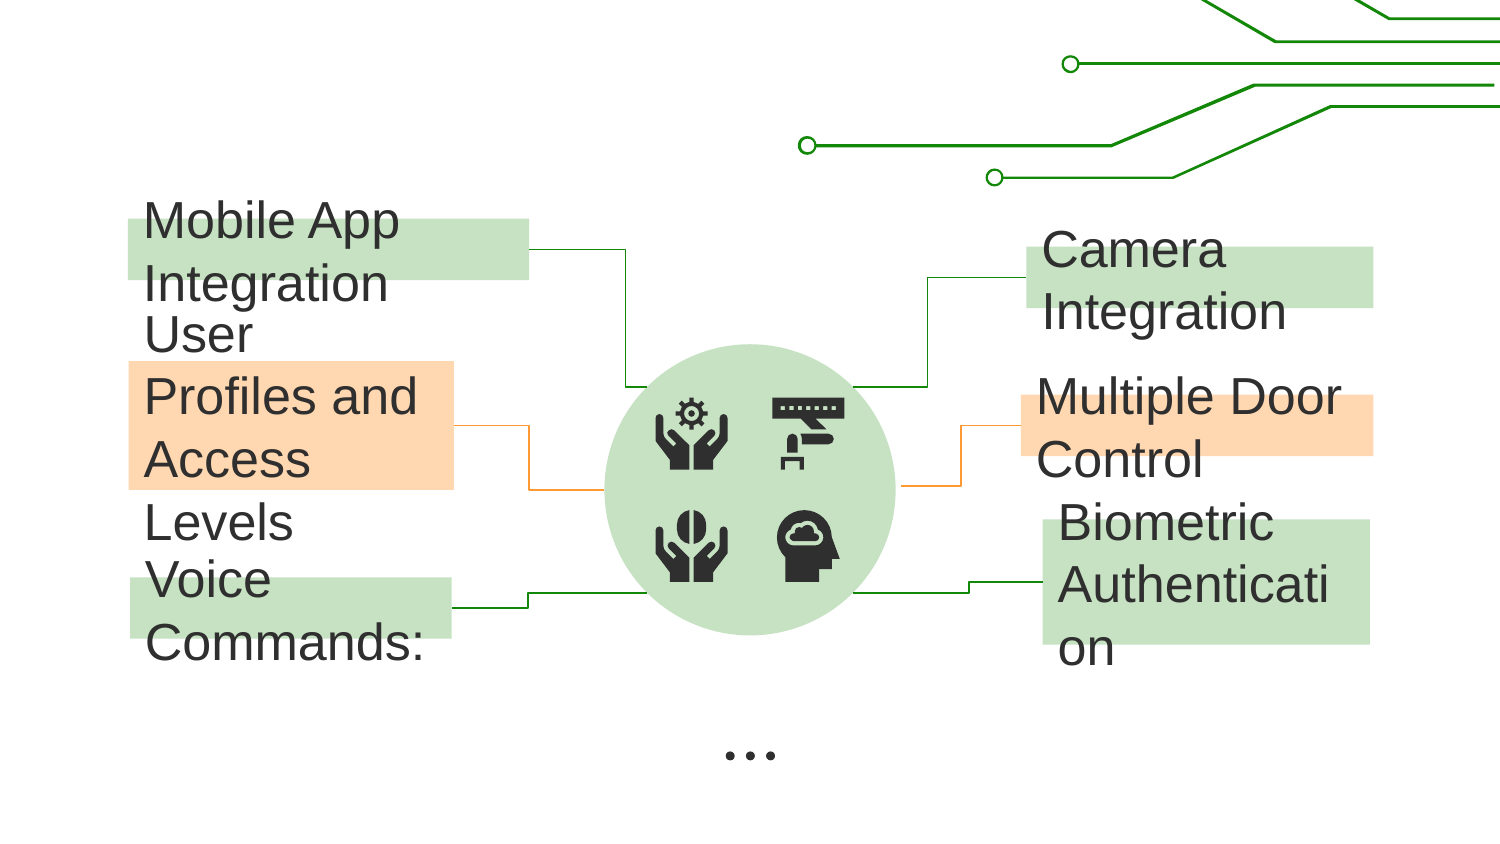

Mobile App Integration
Camera Integration

User Profiles and Access Levels
Multiple Door Control

Biometric Authentication
Voice Commands: